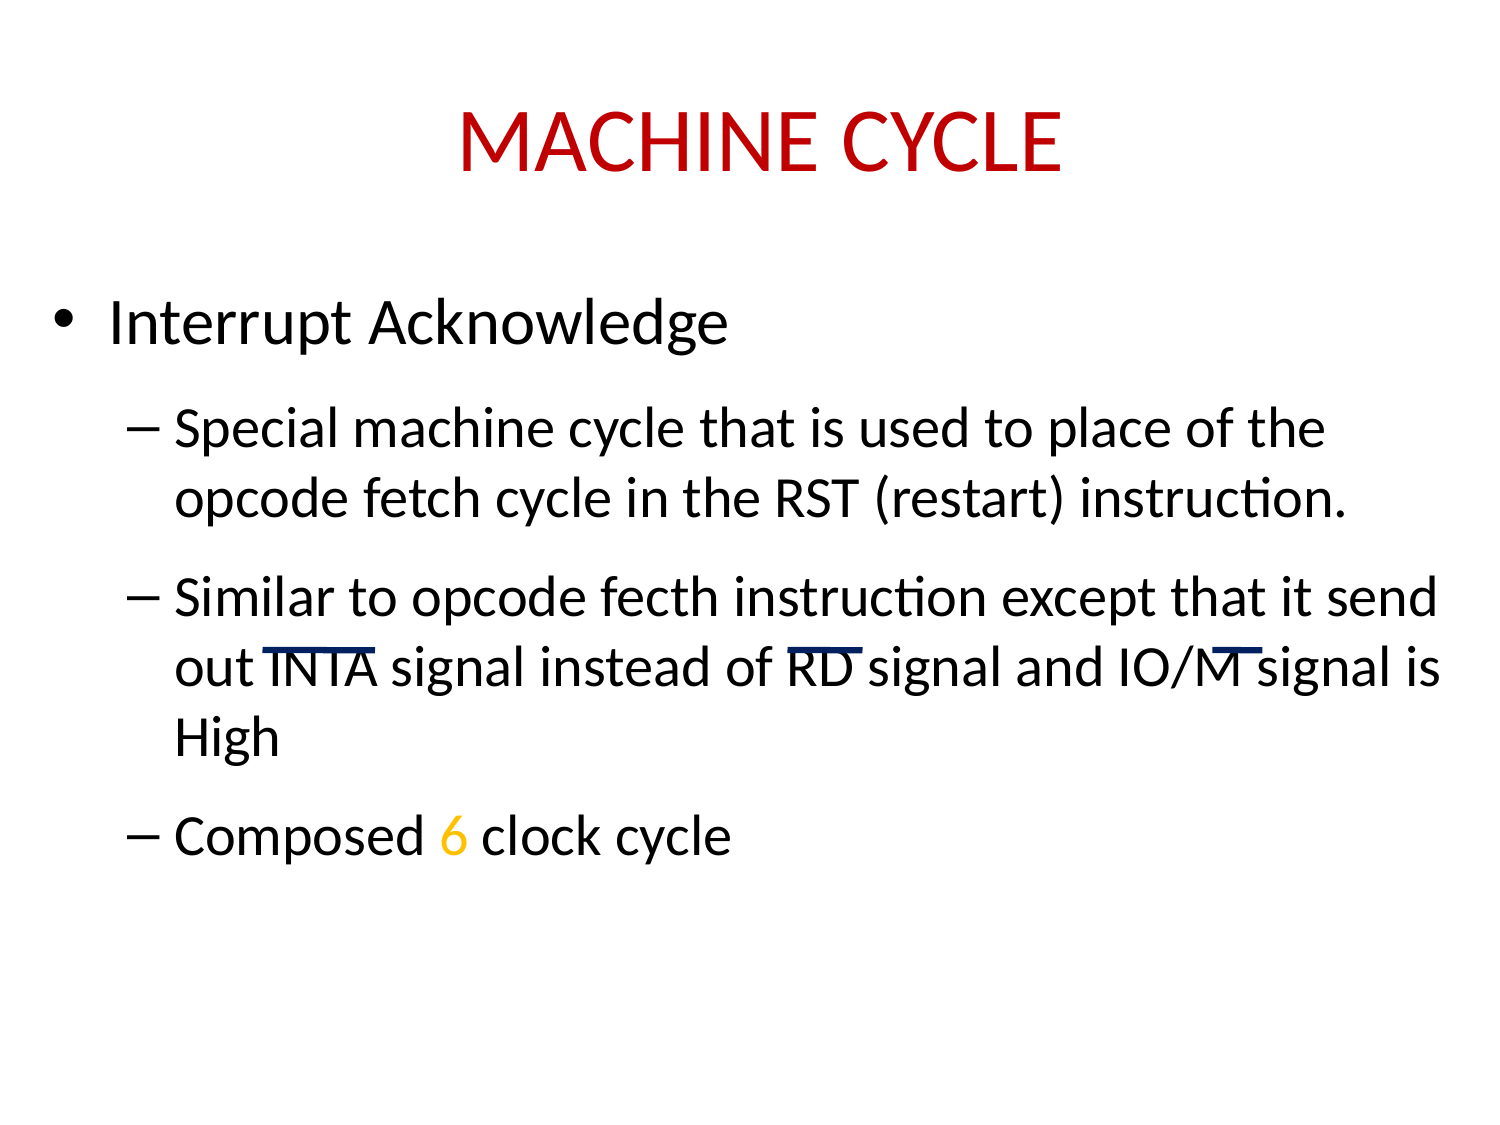

MACHINE CYCLE
Interrupt Acknowledge
Special machine cycle that is used to place of the opcode fetch cycle in the RST (restart) instruction.
Similar to opcode fecth instruction except that it send out INTA signal instead of RD signal and IO/M signal is High
Composed 6 clock cycle